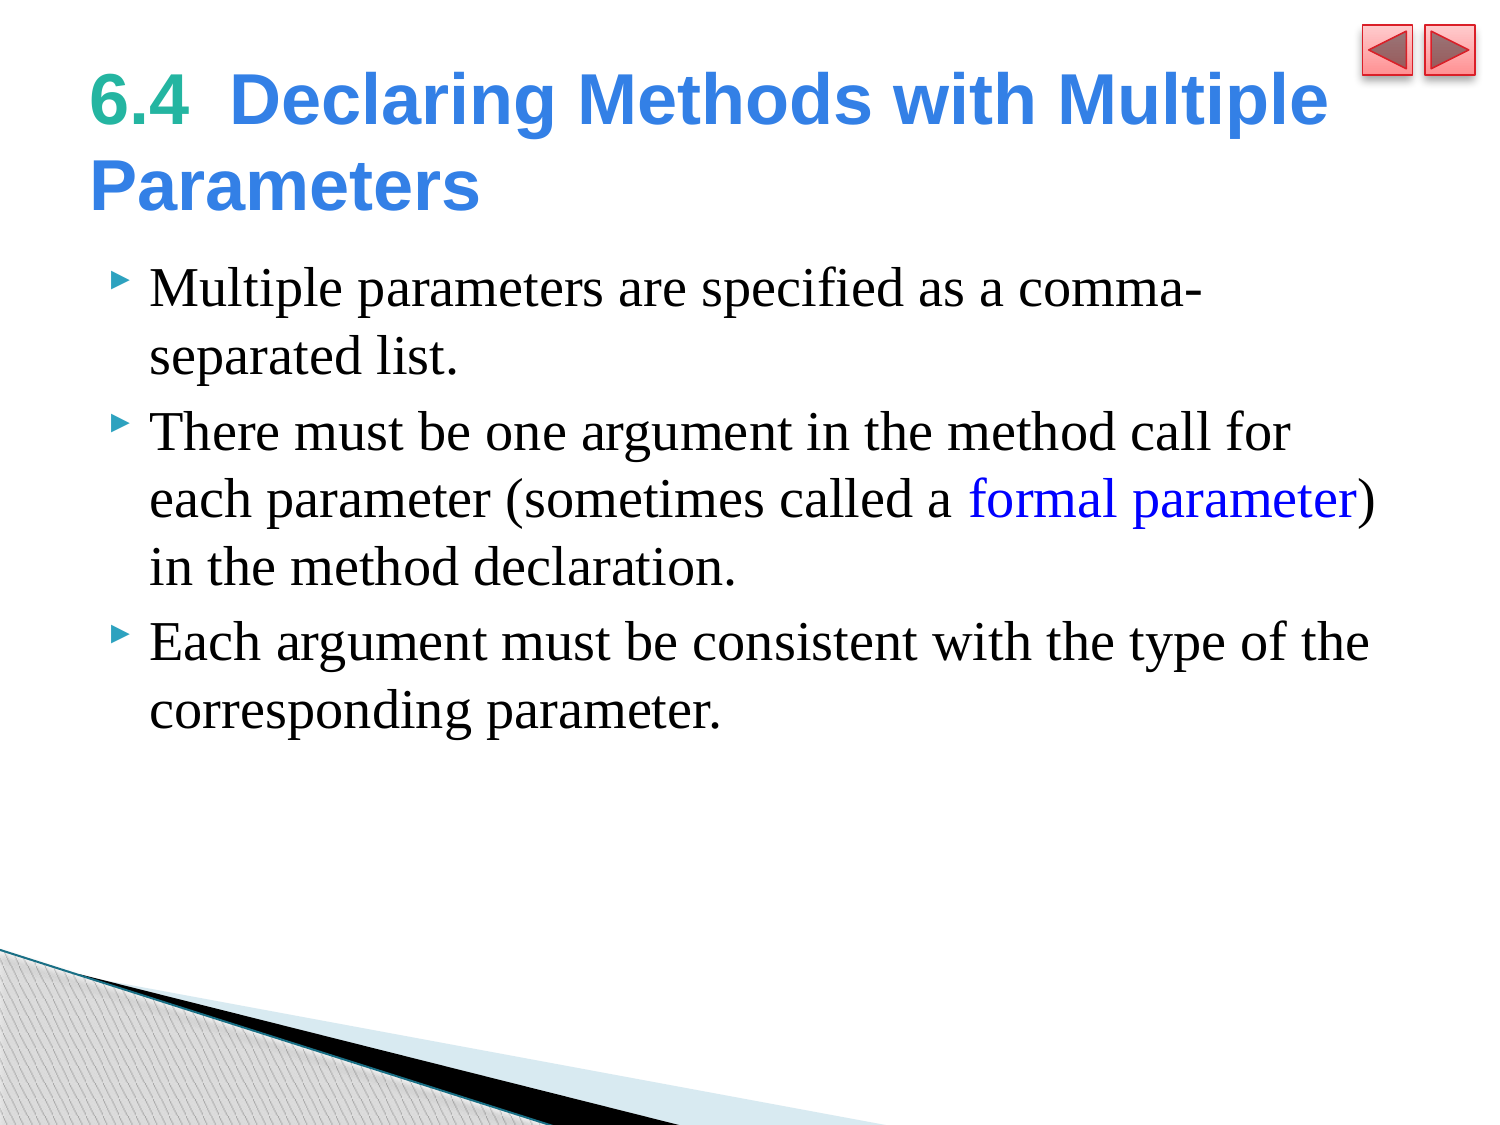

# 6.4  Declaring Methods with Multiple Parameters
Multiple parameters are specified as a comma-separated list.
There must be one argument in the method call for each parameter (sometimes called a formal parameter) in the method declaration.
Each argument must be consistent with the type of the corresponding parameter.